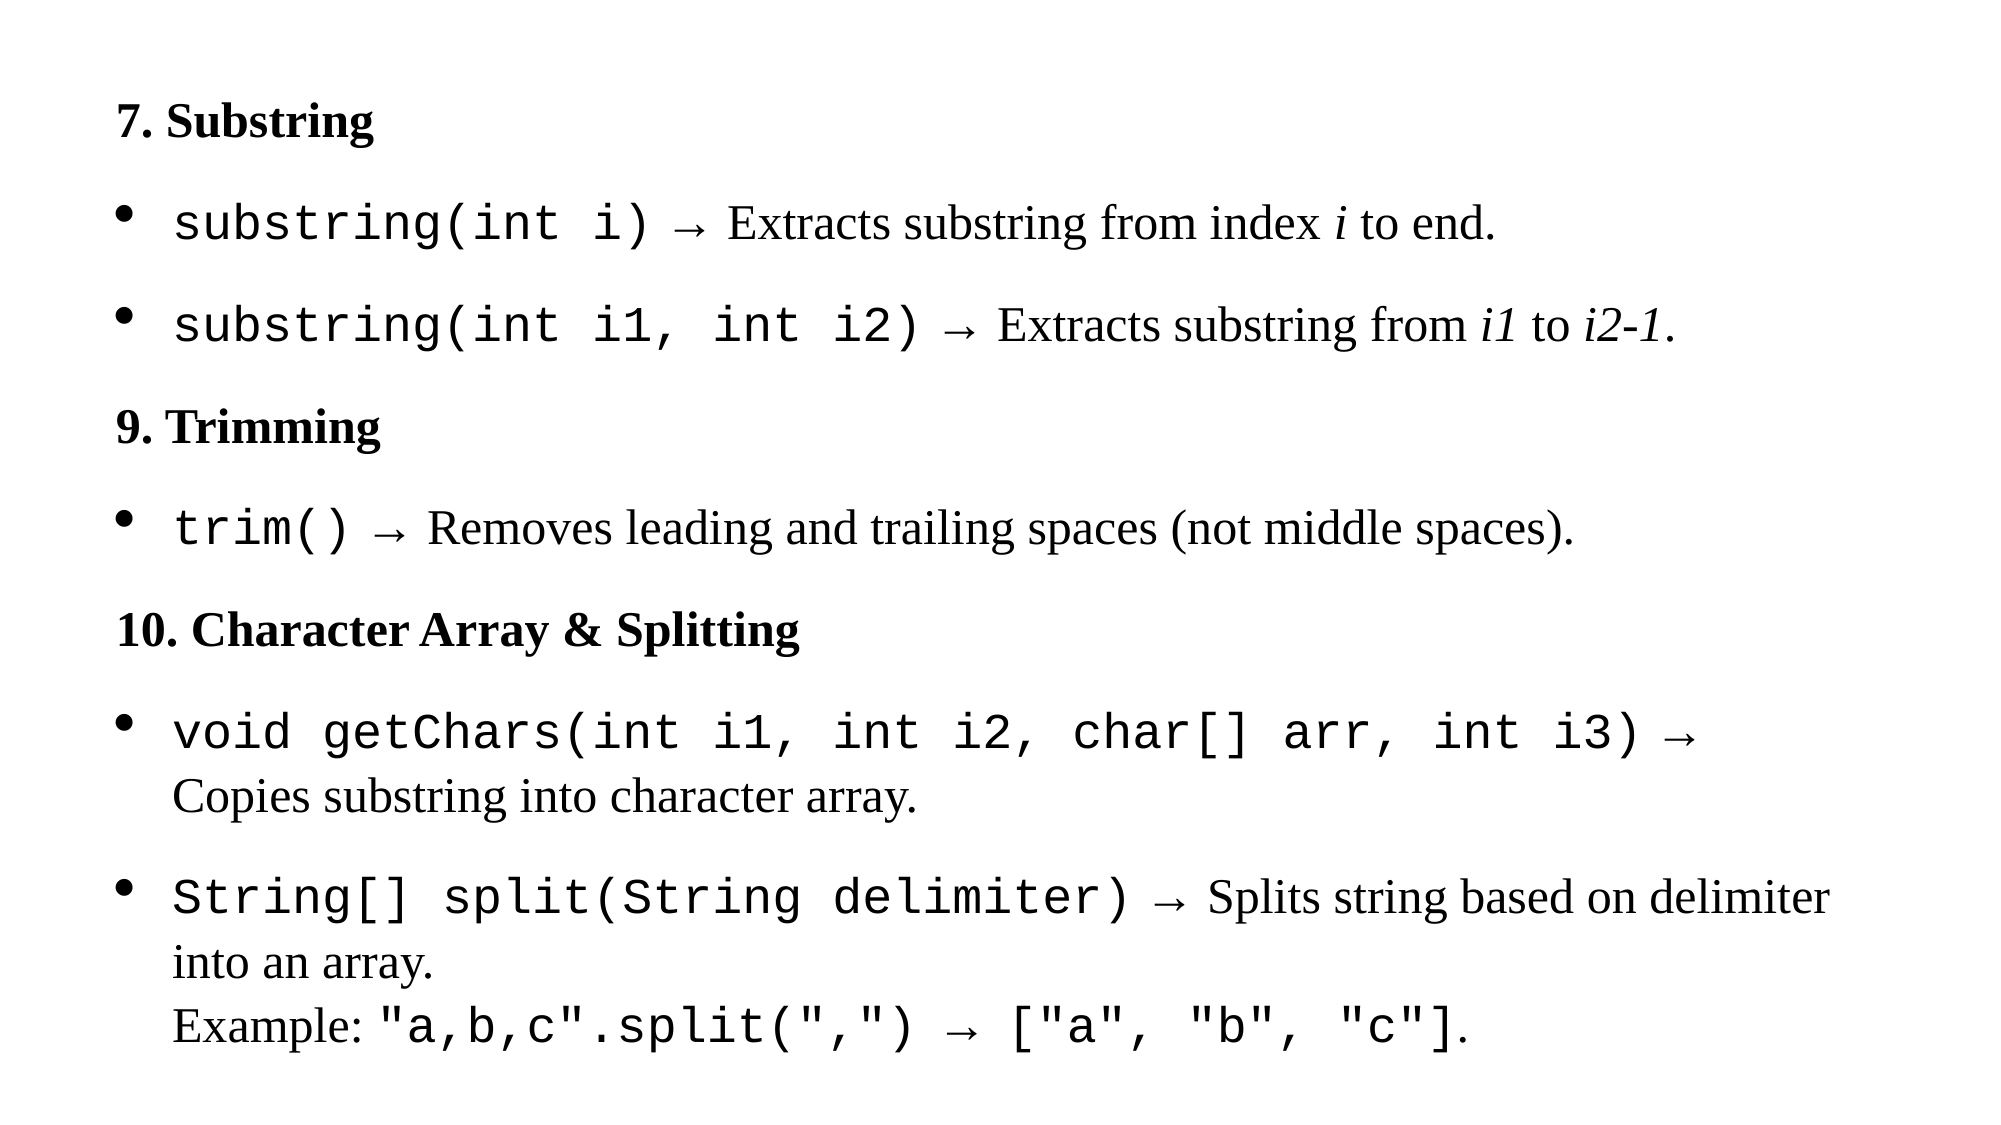

7. Substring
substring(int i) → Extracts substring from index i to end.
substring(int i1, int i2) → Extracts substring from i1 to i2-1.
9. Trimming
trim() → Removes leading and trailing spaces (not middle spaces).
10. Character Array & Splitting
void getChars(int i1, int i2, char[] arr, int i3) → Copies substring into character array.
String[] split(String delimiter) → Splits string based on delimiter into an array.
Example: "a,b,c".split(",") → ["a", "b", "c"].